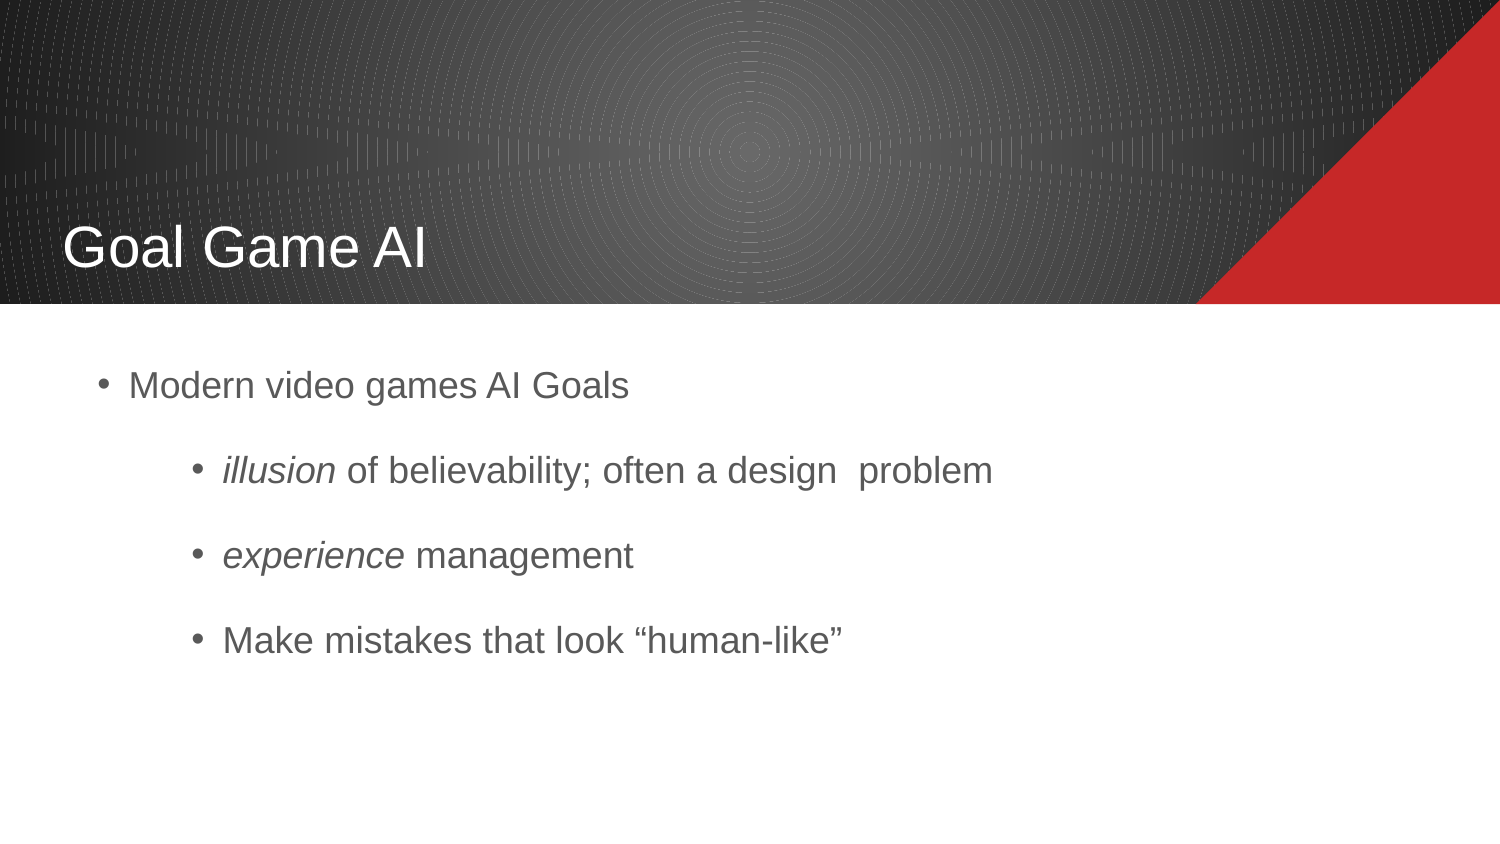

# Goal Game AI
Modern video games AI Goals
illusion of believability; often a design  problem
experience management
Make mistakes that look “human-like”